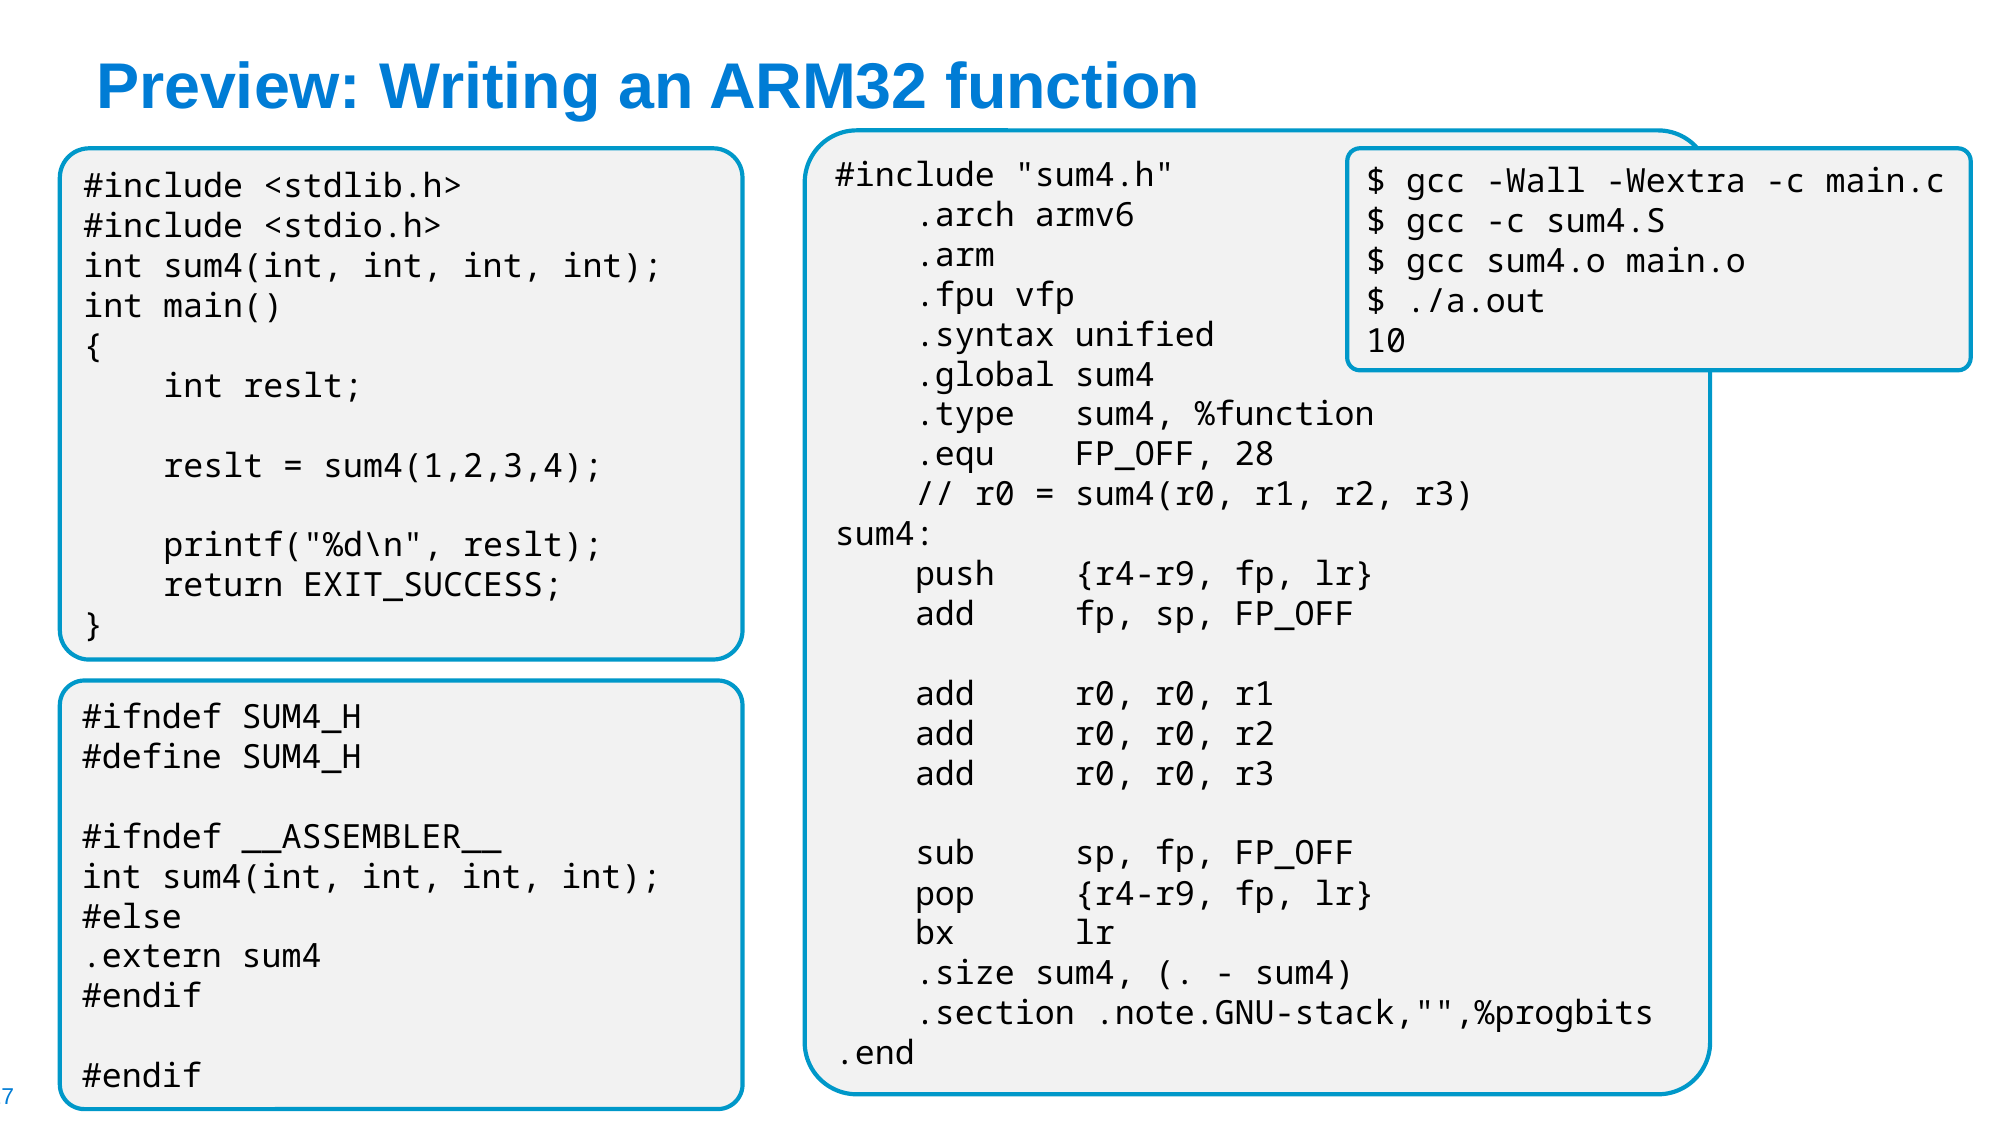

# Preview: Writing an ARM32 function
#include "sum4.h"
    .arch armv6
    .arm
    .fpu vfp
    .syntax unified
    .global sum4
    .type   sum4, %function
    .equ    FP_OFF, 28
    // r0 = sum4(r0, r1, r2, r3)
sum4:
    push    {r4-r9, fp, lr}
    add     fp, sp, FP_OFF

    add     r0, r0, r1
    add     r0, r0, r2
    add     r0, r0, r3

    sub     sp, fp, FP_OFF
    pop     {r4-r9, fp, lr}
    bx      lr
    .size sum4, (. - sum4)
    .section .note.GNU-stack,"",%progbits
.end
#include <stdlib.h>
#include <stdio.h>
int sum4(int, int, int, int);
int main()
{
    int reslt;

    reslt = sum4(1,2,3,4);
    printf("%d\n", reslt);
    return EXIT_SUCCESS;
}
$ gcc -Wall -Wextra -c main.c
$ gcc -c sum4.S
$ gcc sum4.o main.o
$ ./a.out
10
#ifndef SUM4_H
#define SUM4_H
#ifndef __ASSEMBLER__
int sum4(int, int, int, int);
#else
.extern sum4
#endif

#endif